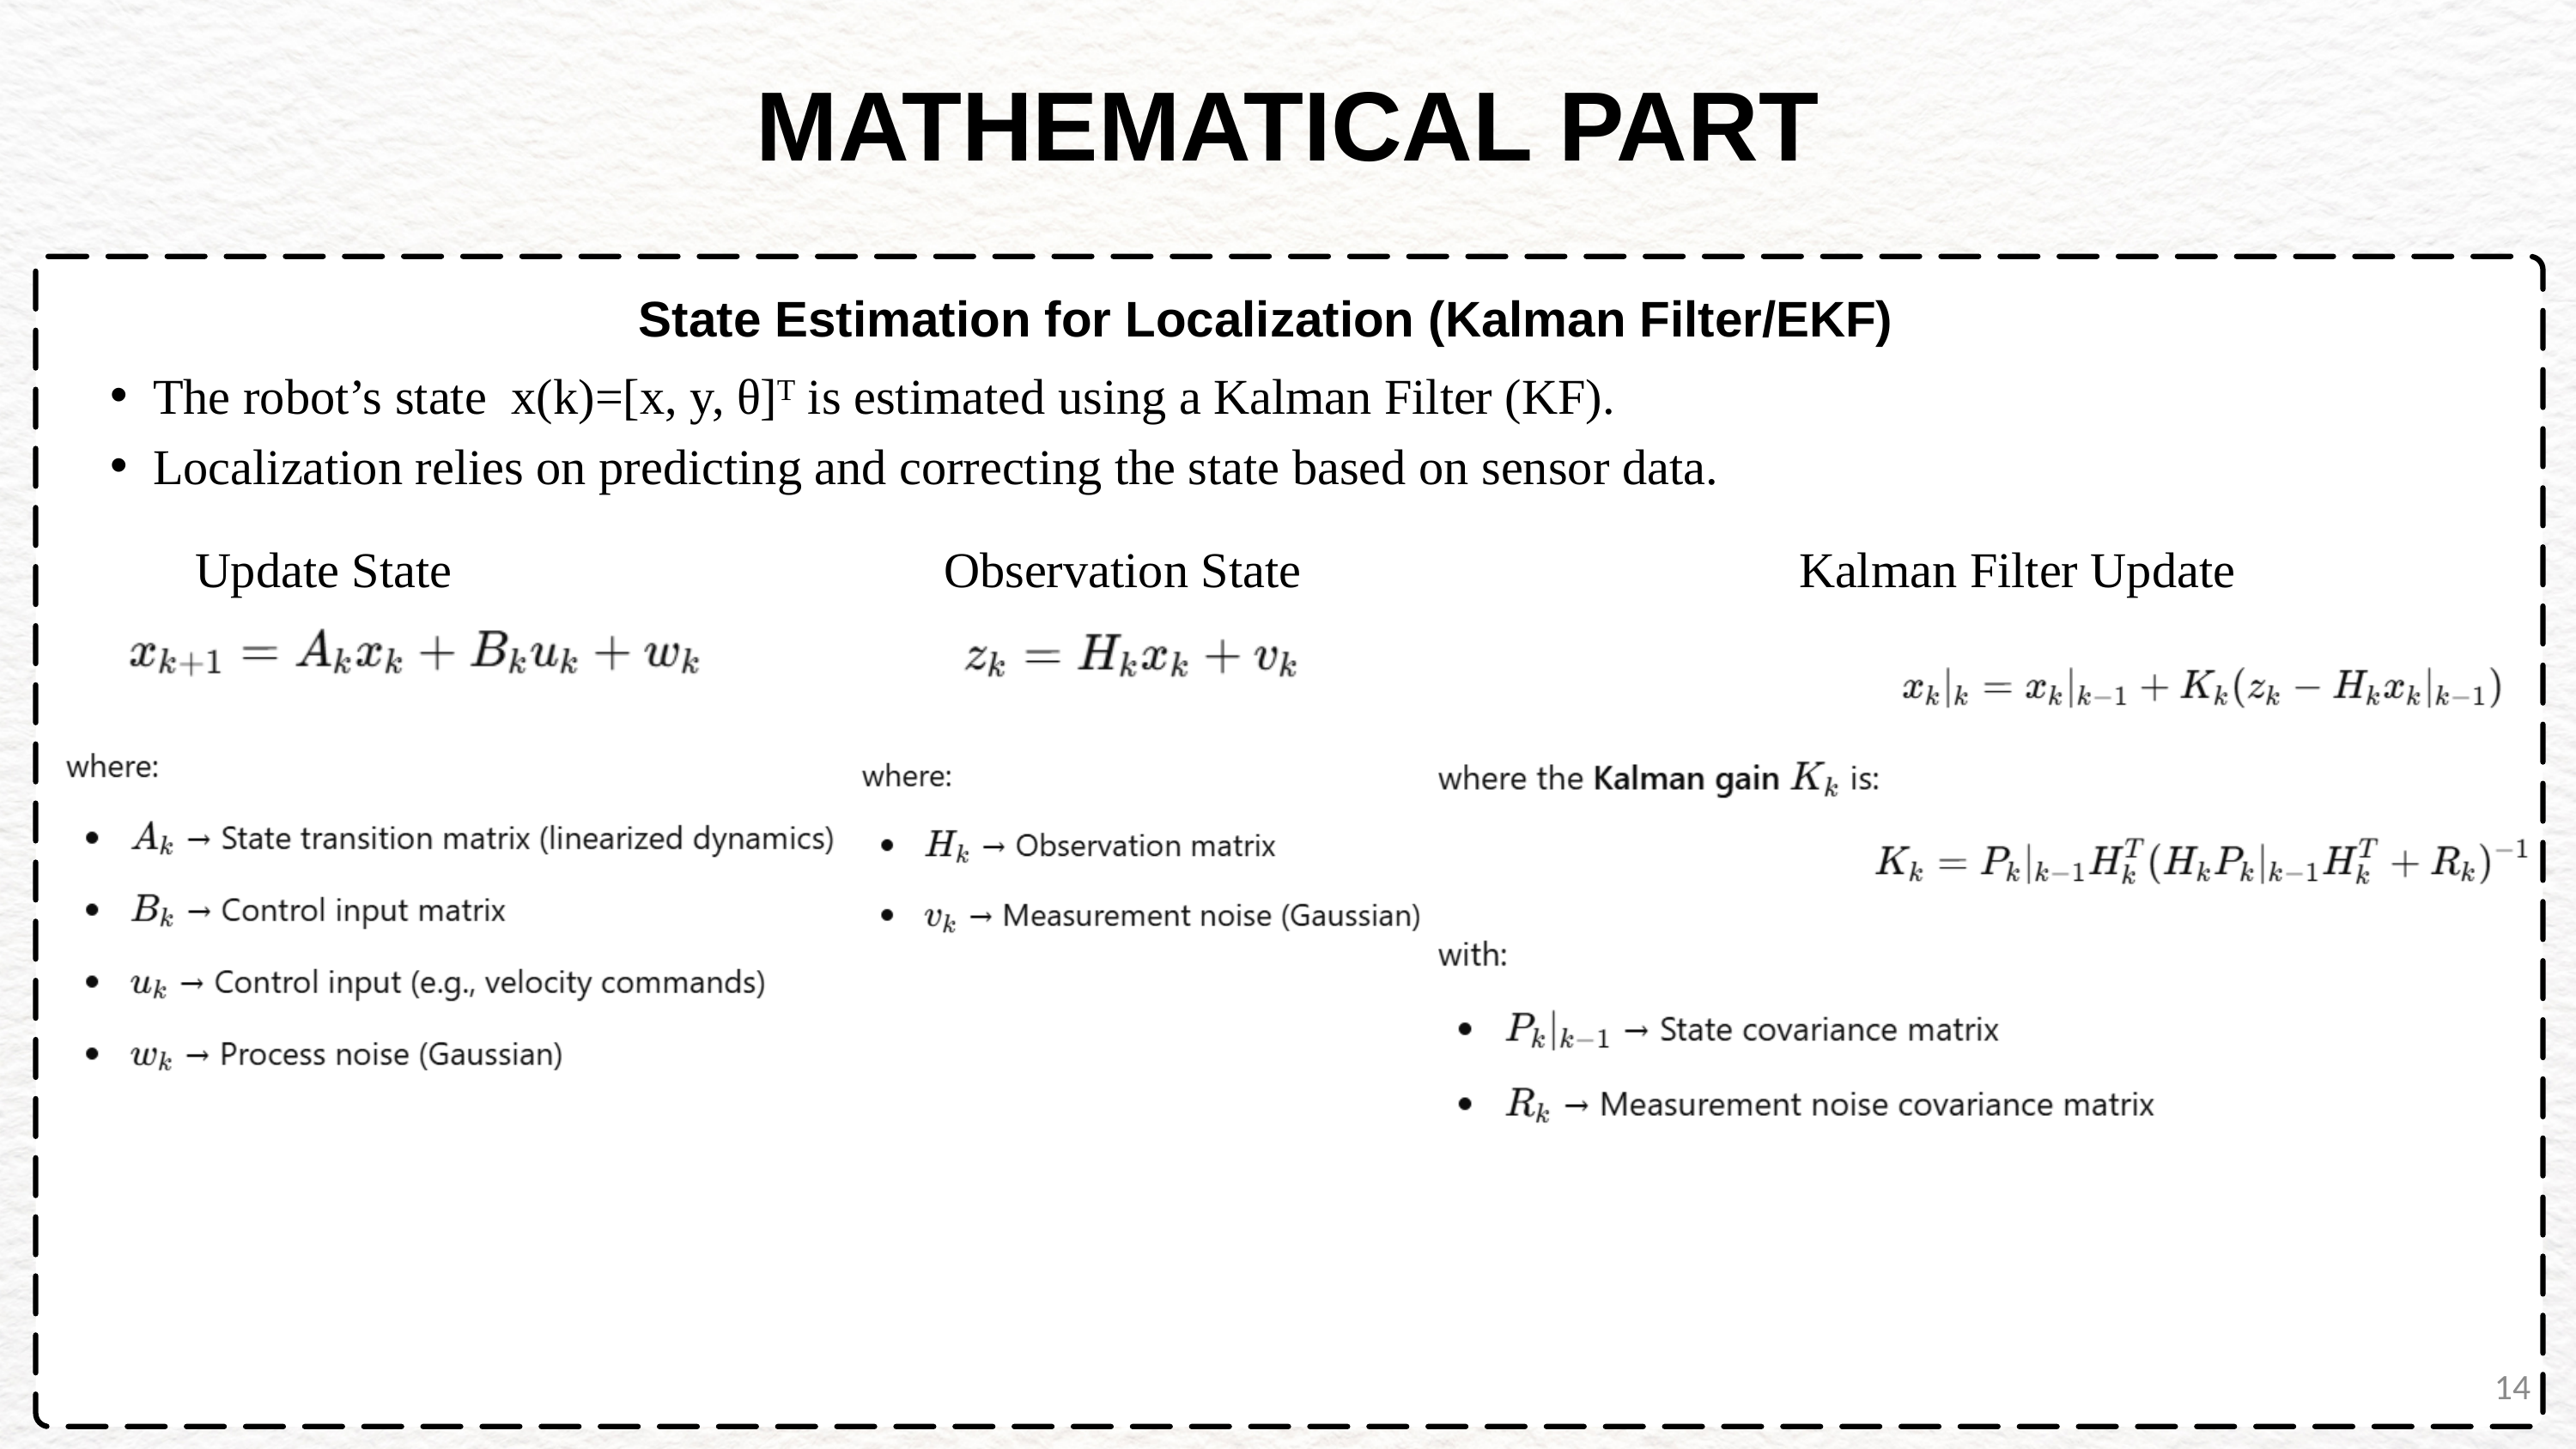

MATHEMATICAL PART

State Estimation for Localization (Kalman Filter/EKF)
The robot’s state  x(k)=[x, y, θ]ᵀ is estimated using a Kalman Filter (KF).
Localization relies on predicting and correcting the state based on sensor data.

Update State
Observation State
Kalman Filter Update

14